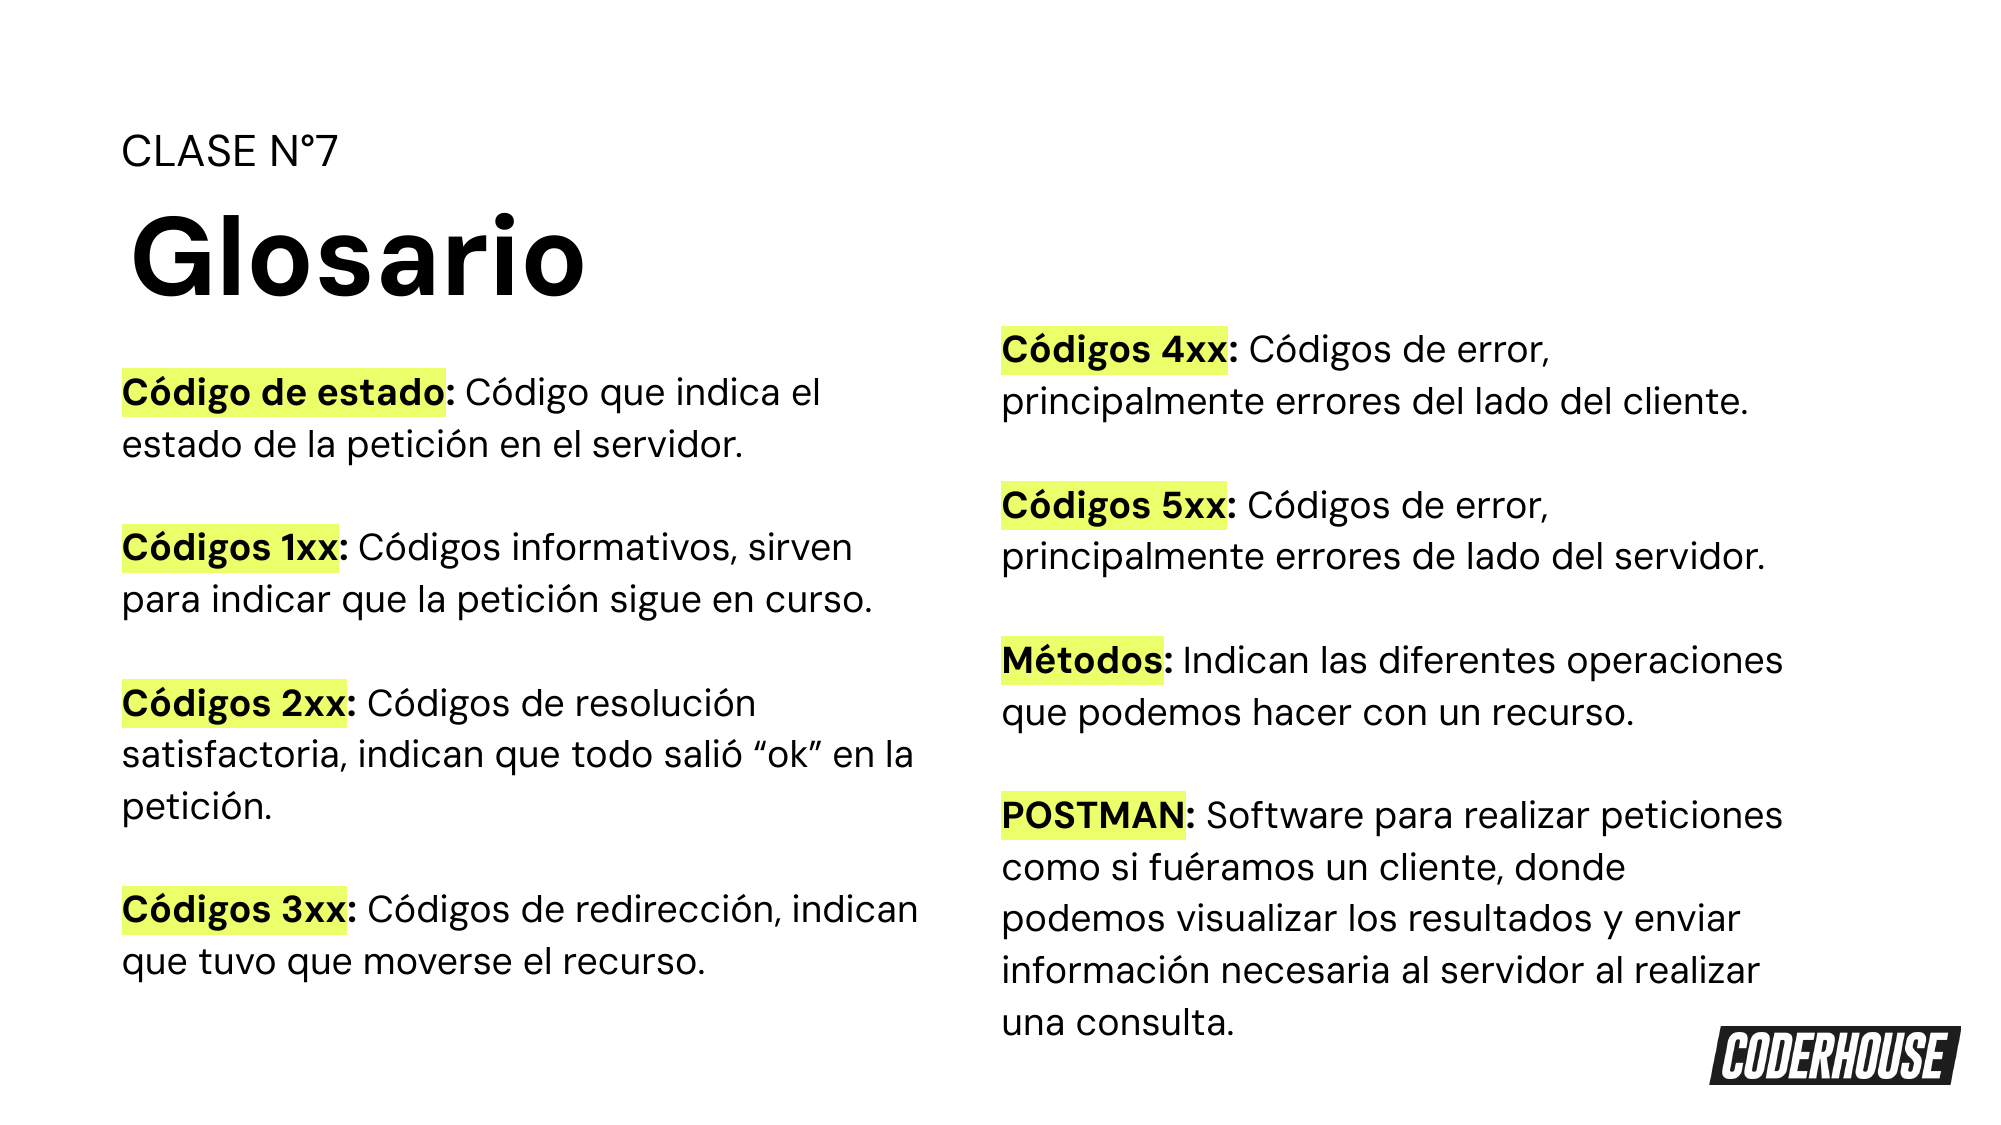

CLASE N°7
Glosario
Códigos 4xx: Códigos de error, principalmente errores del lado del cliente.

Códigos 5xx: Códigos de error, principalmente errores de lado del servidor.

Métodos: Indican las diferentes operaciones que podemos hacer con un recurso.

POSTMAN: Software para realizar peticiones como si fuéramos un cliente, donde podemos visualizar los resultados y enviar información necesaria al servidor al realizar una consulta.
Código de estado: Código que indica el estado de la petición en el servidor.

Códigos 1xx: Códigos informativos, sirven para indicar que la petición sigue en curso.

Códigos 2xx: Códigos de resolución satisfactoria, indican que todo salió “ok” en la petición.

Códigos 3xx: Códigos de redirección, indican que tuvo que moverse el recurso.